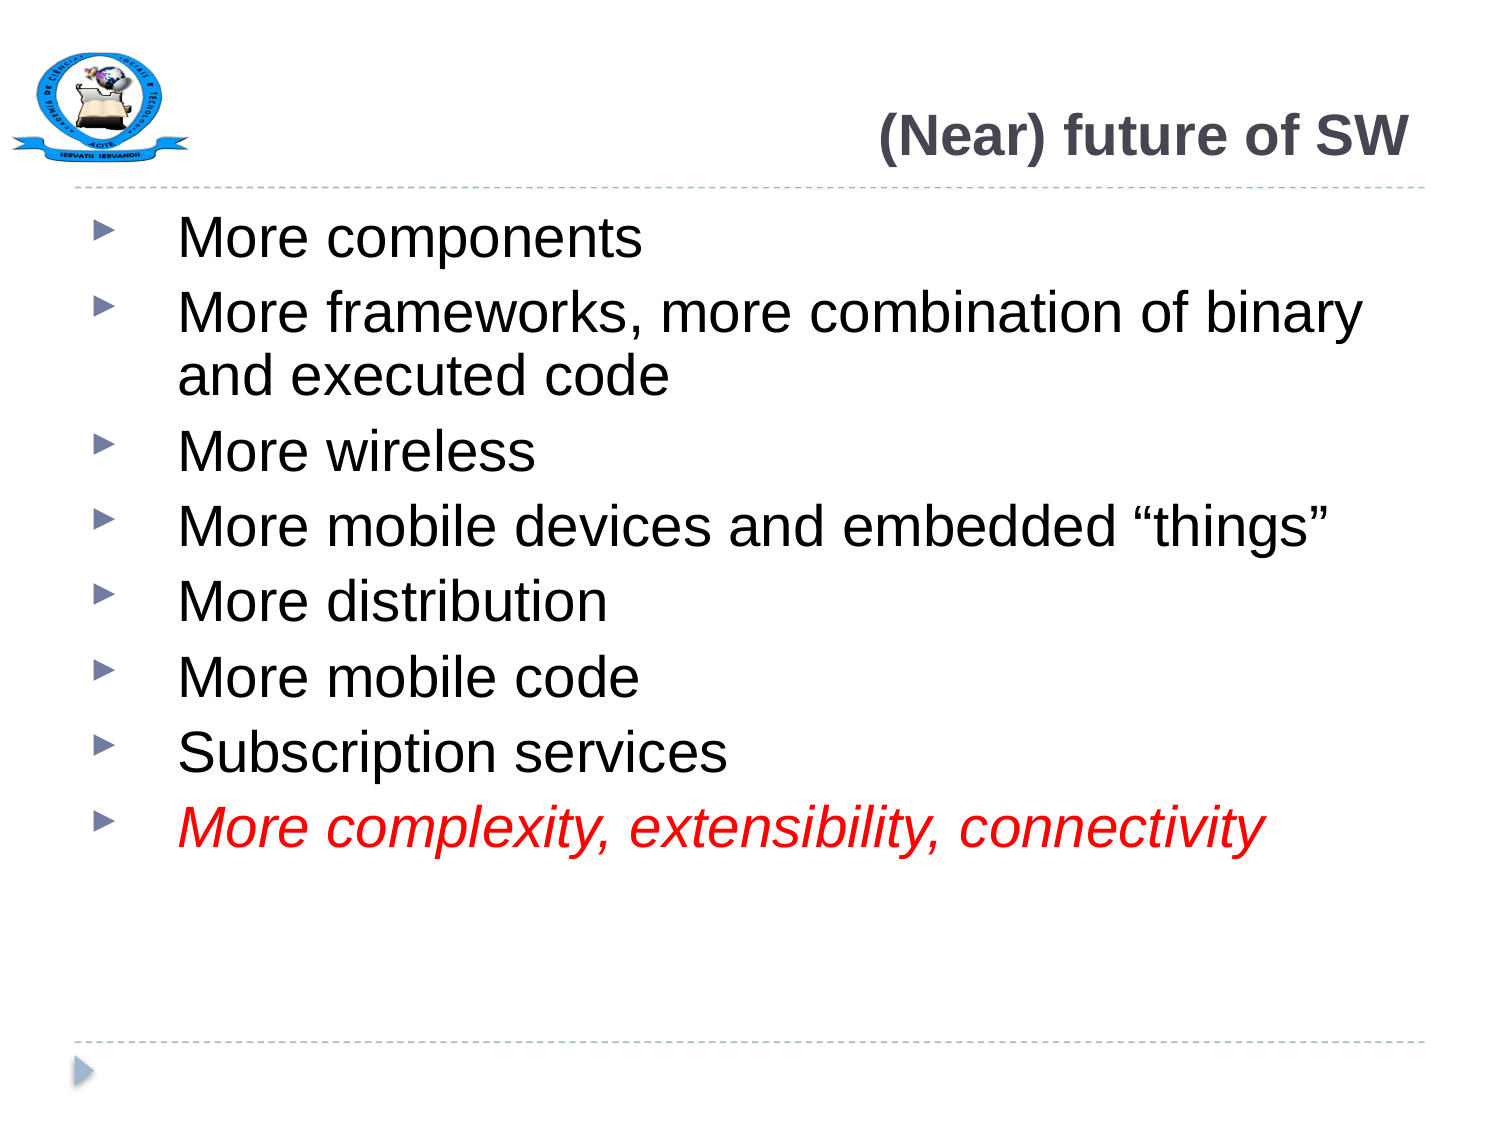

# (Near) future of SW
More components
More frameworks, more combination of binary and executed code
More wireless
More mobile devices and embedded “things”
More distribution
More mobile code
Subscription services
More complexity, extensibility, connectivity